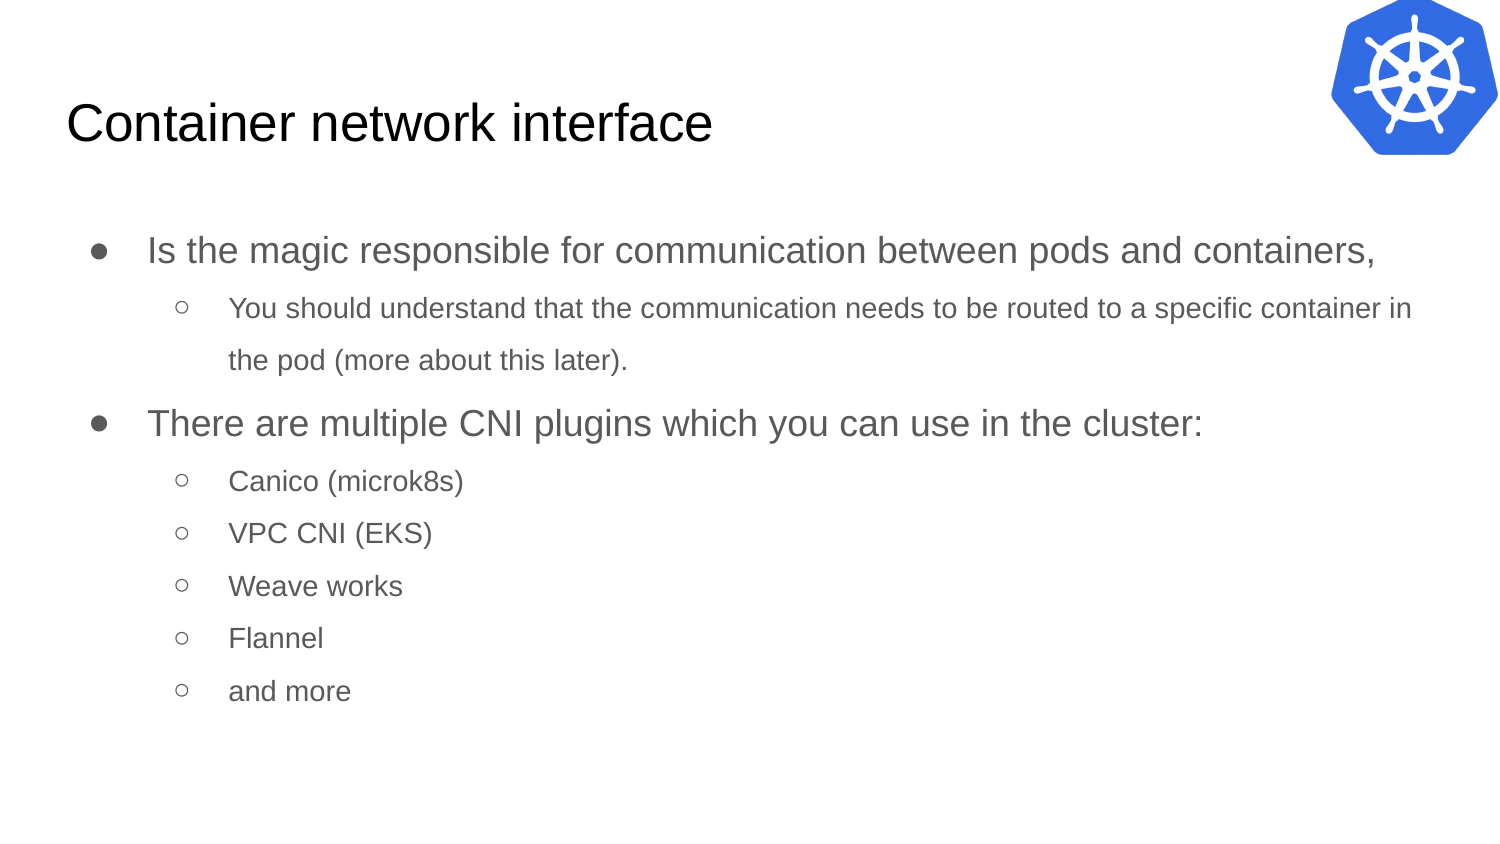

# Container network interface
Is the magic responsible for communication between pods and containers,
You should understand that the communication needs to be routed to a specific container in the pod (more about this later).
There are multiple CNI plugins which you can use in the cluster:
Canico (microk8s)
VPC CNI (EKS)
Weave works
Flannel
and more